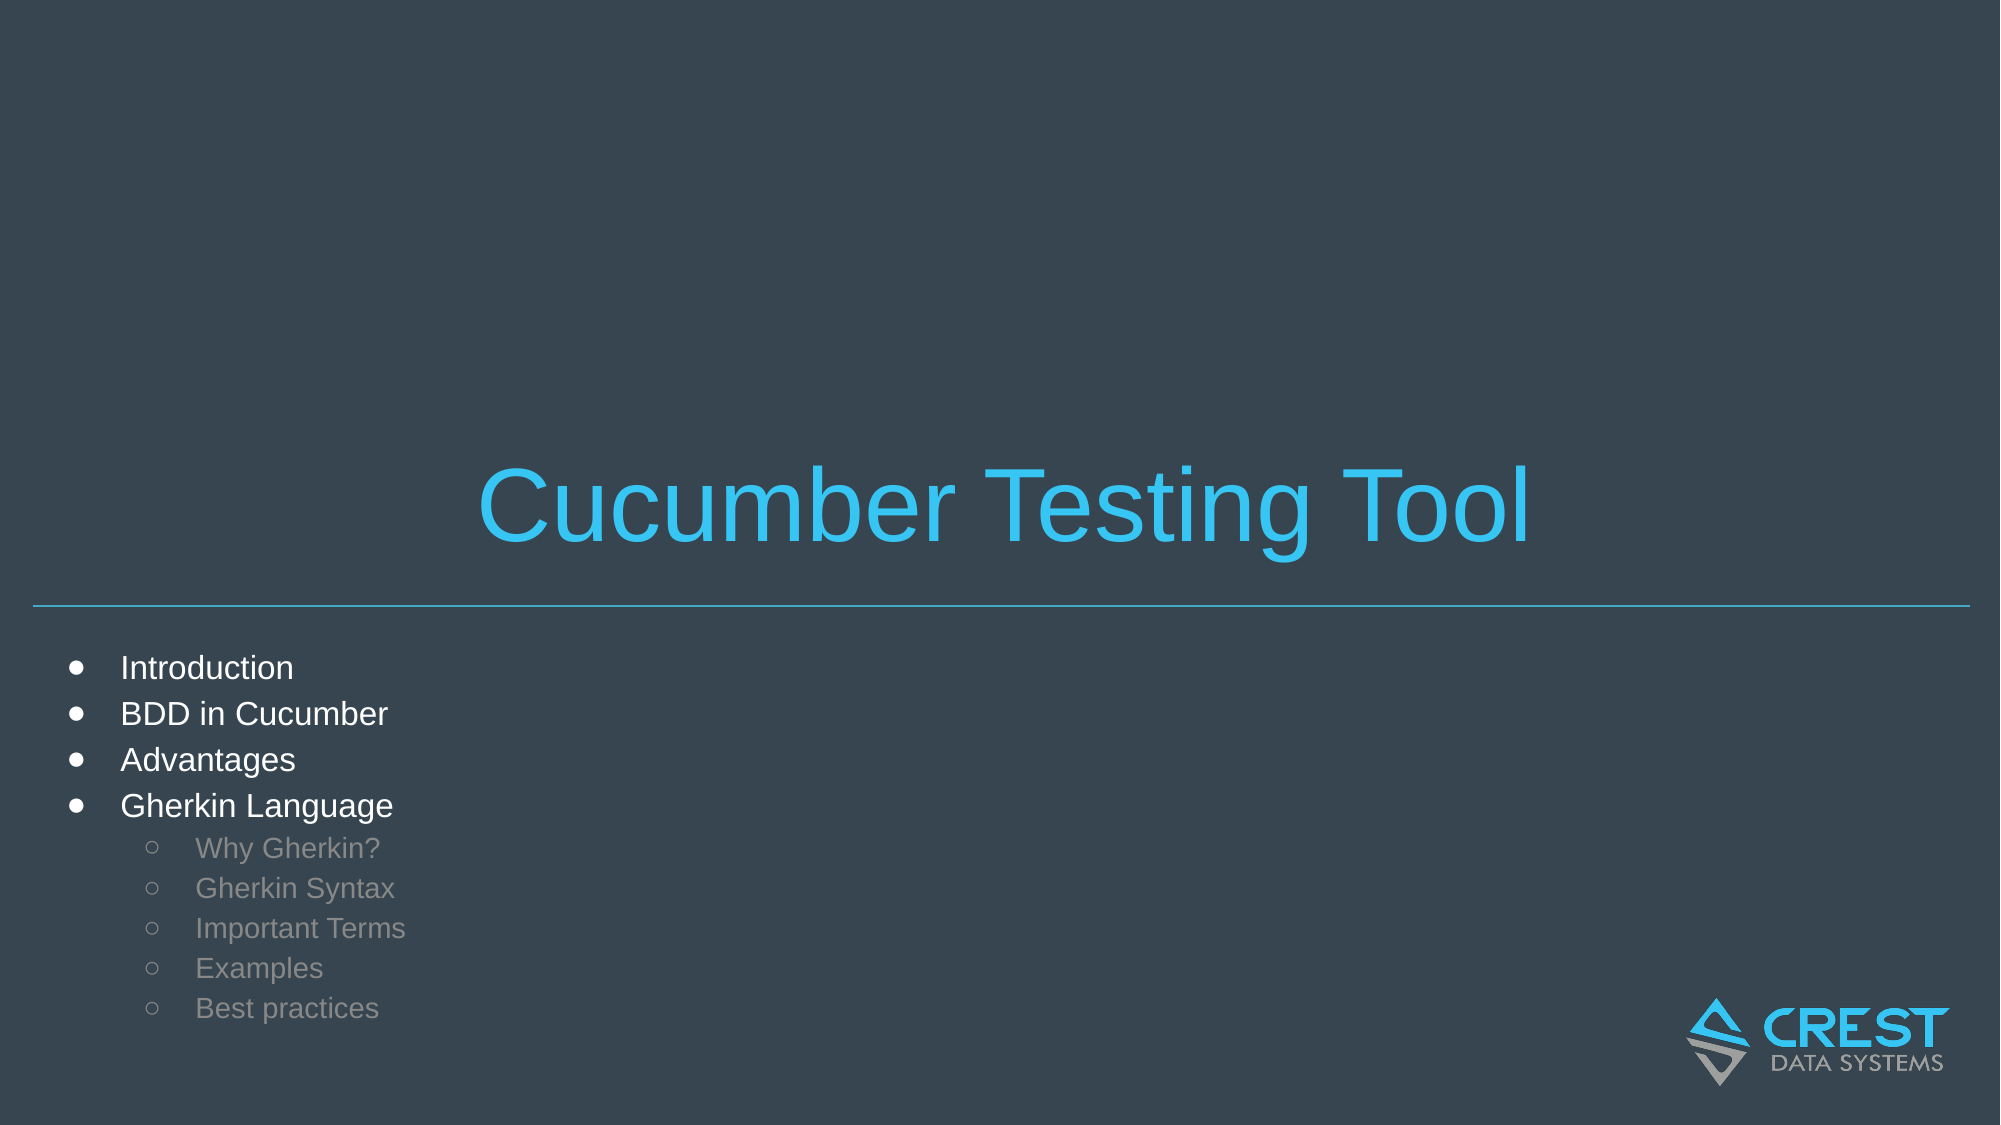

# Cucumber Testing Tool
Introduction
BDD in Cucumber
Advantages
Gherkin Language
Why Gherkin?
Gherkin Syntax
Important Terms
Examples
Best practices